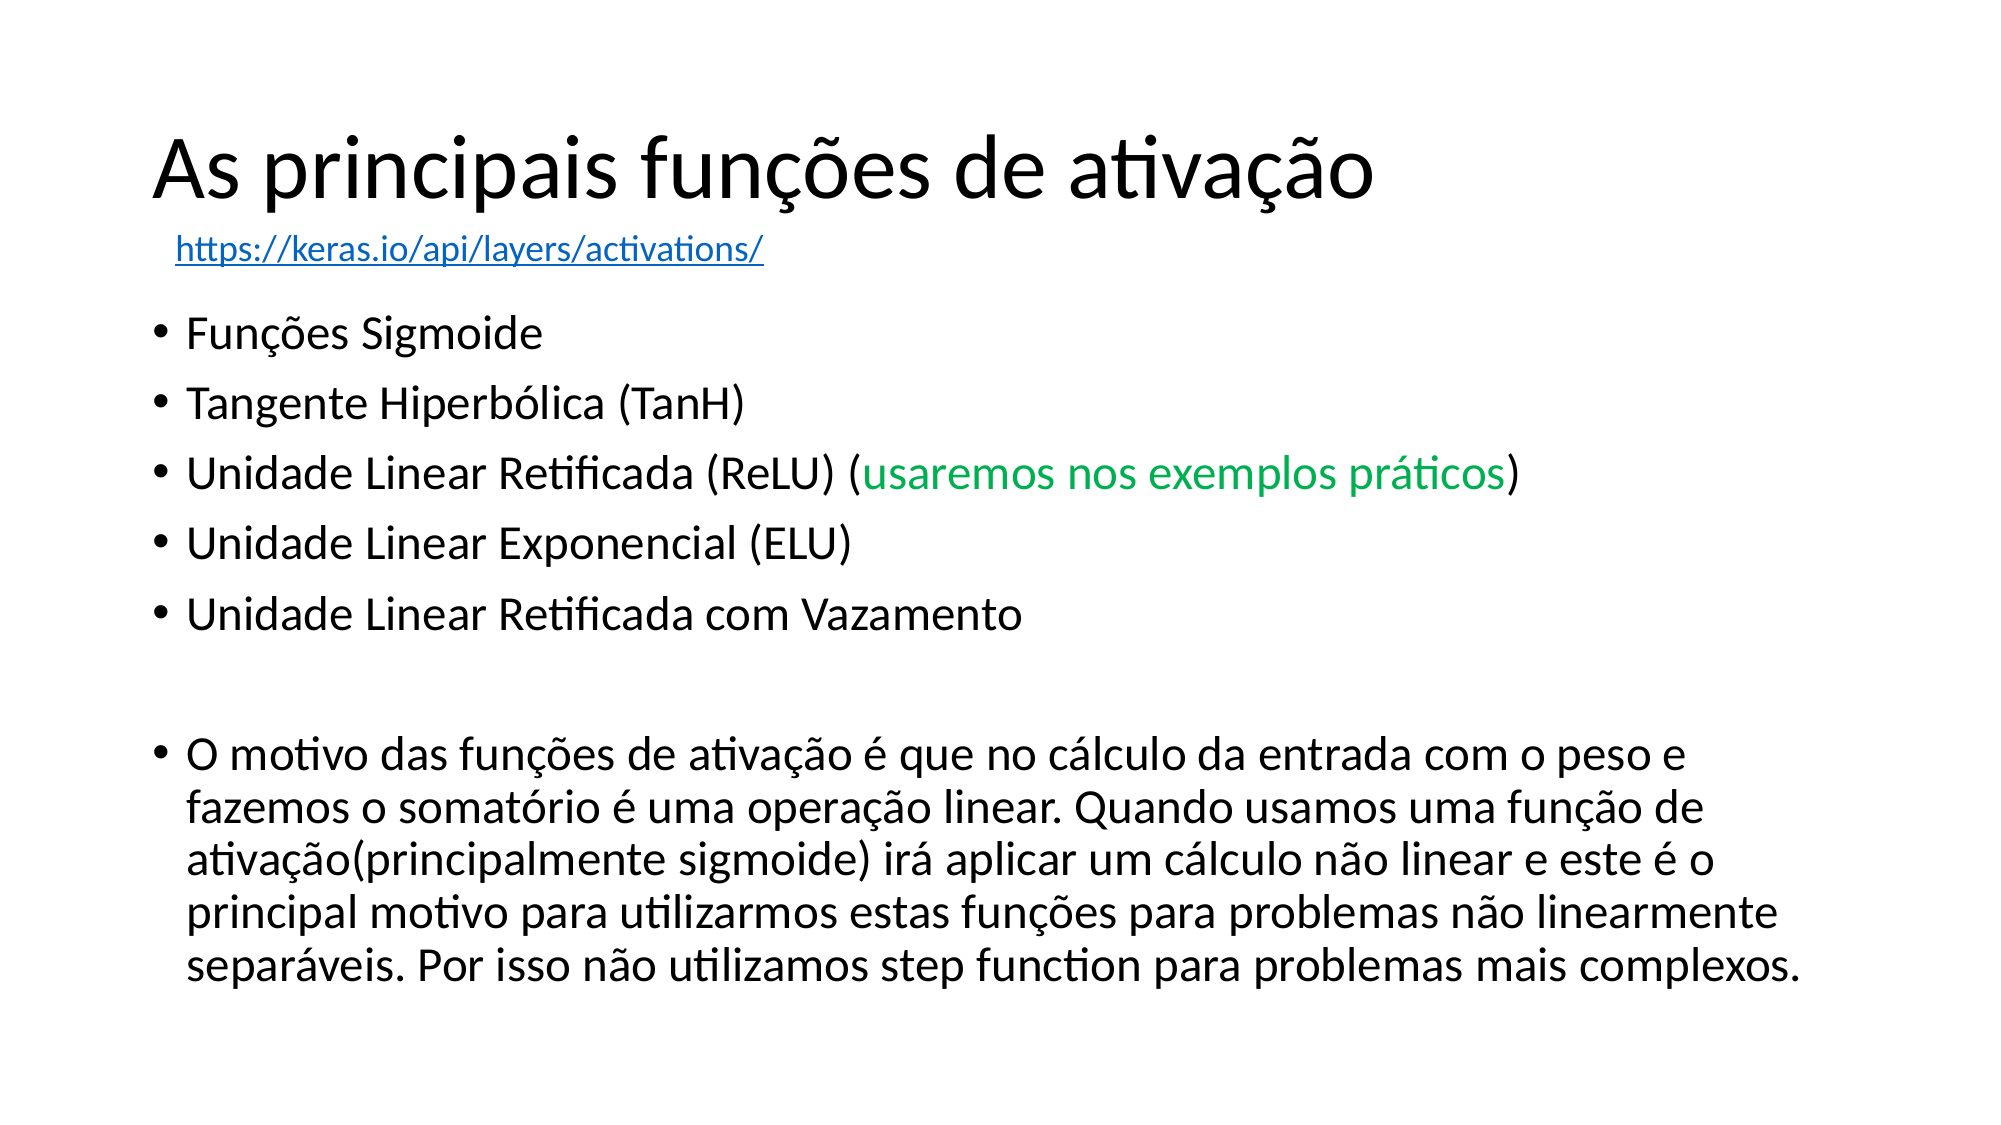

# As principais funções de ativação
https://keras.io/api/layers/activations/
Funções Sigmoide
Tangente Hiperbólica (TanH)
Unidade Linear Retificada (ReLU) (usaremos nos exemplos práticos)
Unidade Linear Exponencial (ELU)
Unidade Linear Retificada com Vazamento

O motivo das funções de ativação é que no cálculo da entrada com o peso e fazemos o somatório é uma operação linear. Quando usamos uma função de ativação(principalmente sigmoide) irá aplicar um cálculo não linear e este é o principal motivo para utilizarmos estas funções para problemas não linearmente separáveis. Por isso não utilizamos step function para problemas mais complexos.